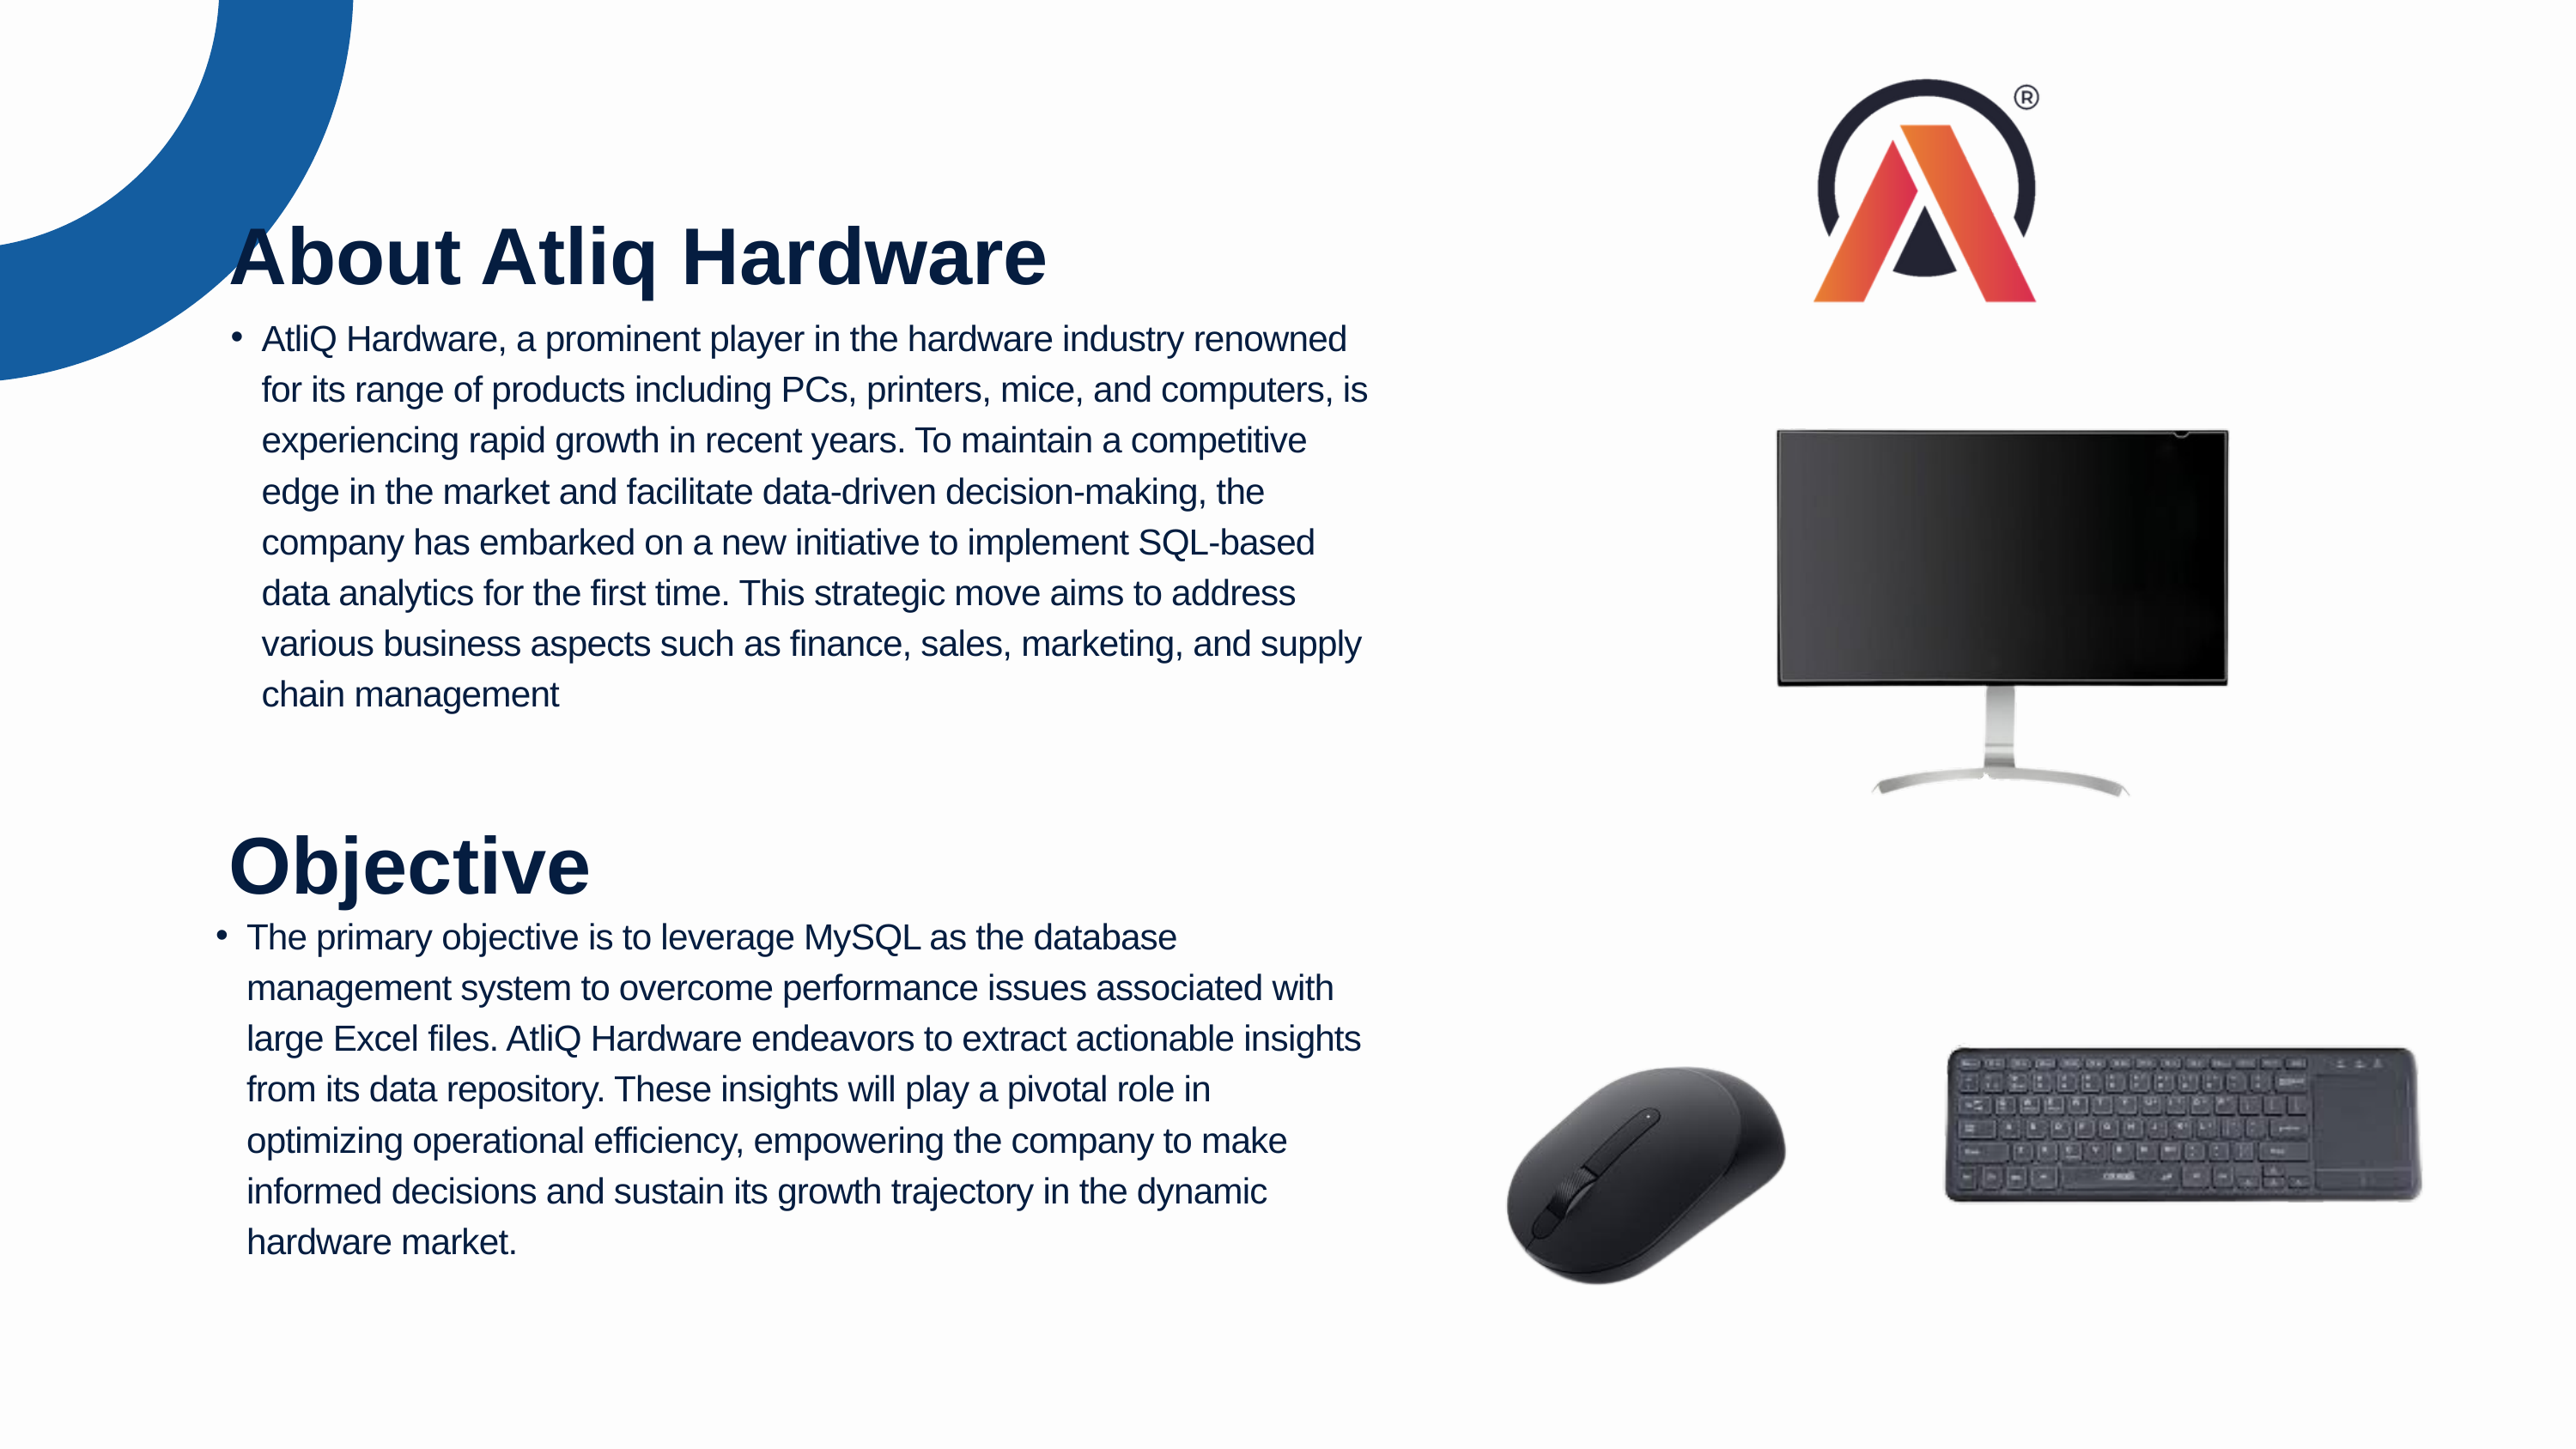

About Atliq Hardware

AtliQ Hardware, a prominent player in the hardware industry renowned for its range of products including PCs, printers, mice, and computers, is experiencing rapid growth in recent years. To maintain a competitive edge in the market and facilitate data-driven decision-making, the company has embarked on a new initiative to implement SQL-based data analytics for the first time. This strategic move aims to address various business aspects such as finance, sales, marketing, and supply chain management

Objective

The primary objective is to leverage MySQL as the database management system to overcome performance issues associated with large Excel files. AtliQ Hardware endeavors to extract actionable insights from its data repository. These insights will play a pivotal role in optimizing operational efficiency, empowering the company to make informed decisions and sustain its growth trajectory in the dynamic hardware market.